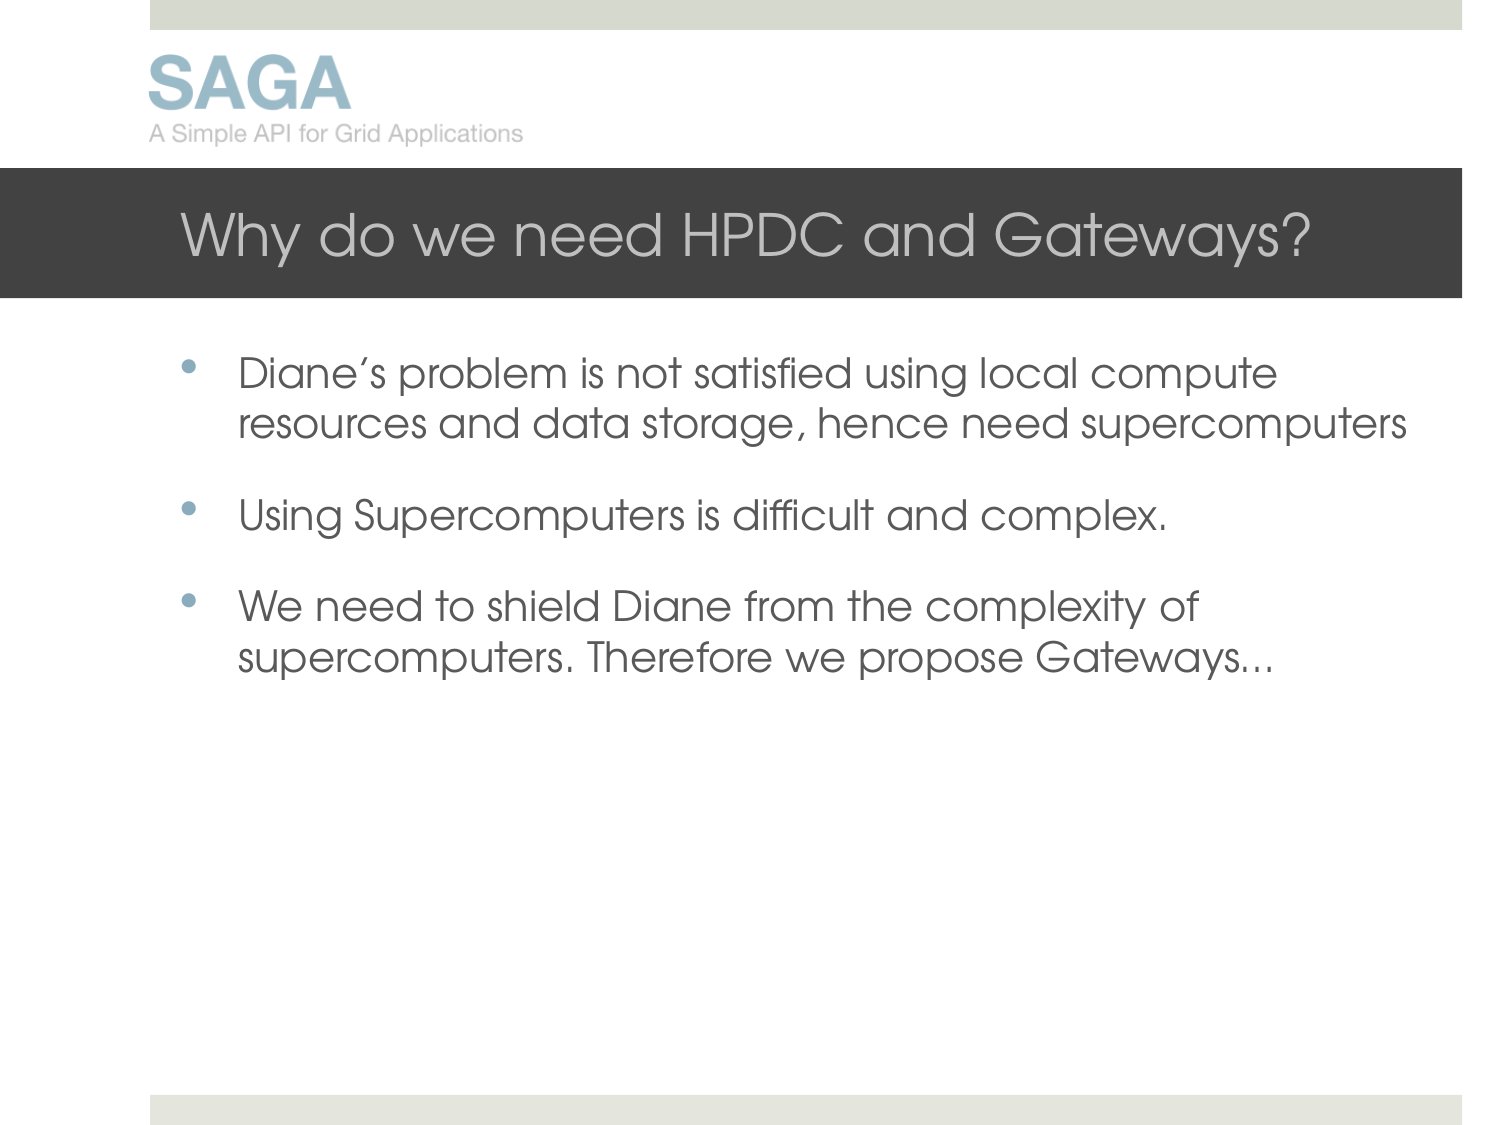

# Why do we need HPDC and Gateways?
Diane’s problem is not satisfied using local compute resources and data storage, hence need supercomputers
Using Supercomputers is difficult and complex.
We need to shield Diane from the complexity of supercomputers. Therefore we propose Gateways…